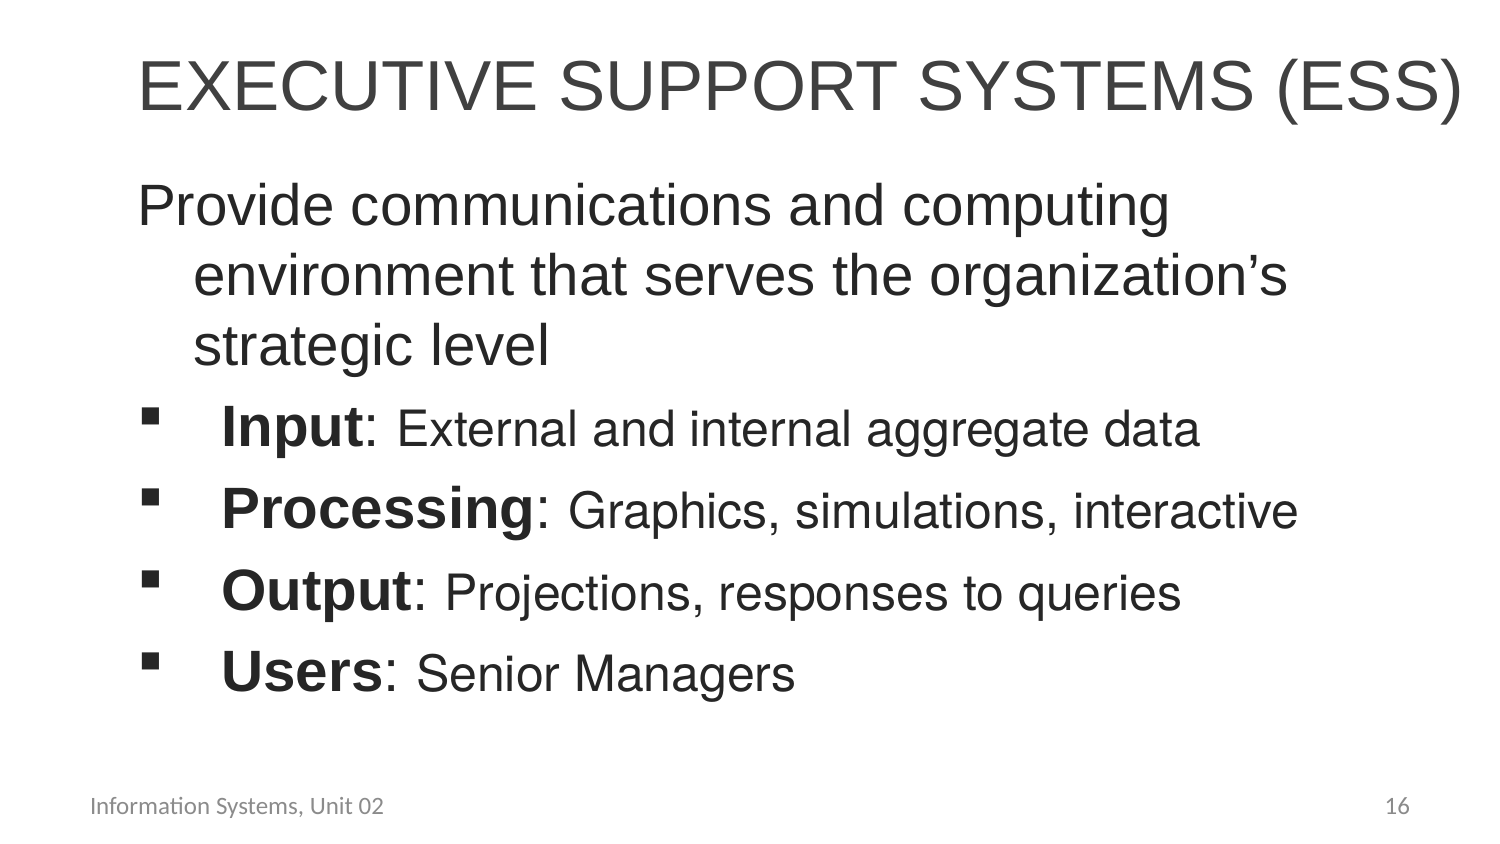

# Executive support systems (ESS)
Provide communications and computing environment that serves the organization’s strategic level
Input: External and internal aggregate data
Processing: Graphics, simulations, interactive
Output: Projections, responses to queries
Users: Senior Managers

Information Systems, Unit 02
16